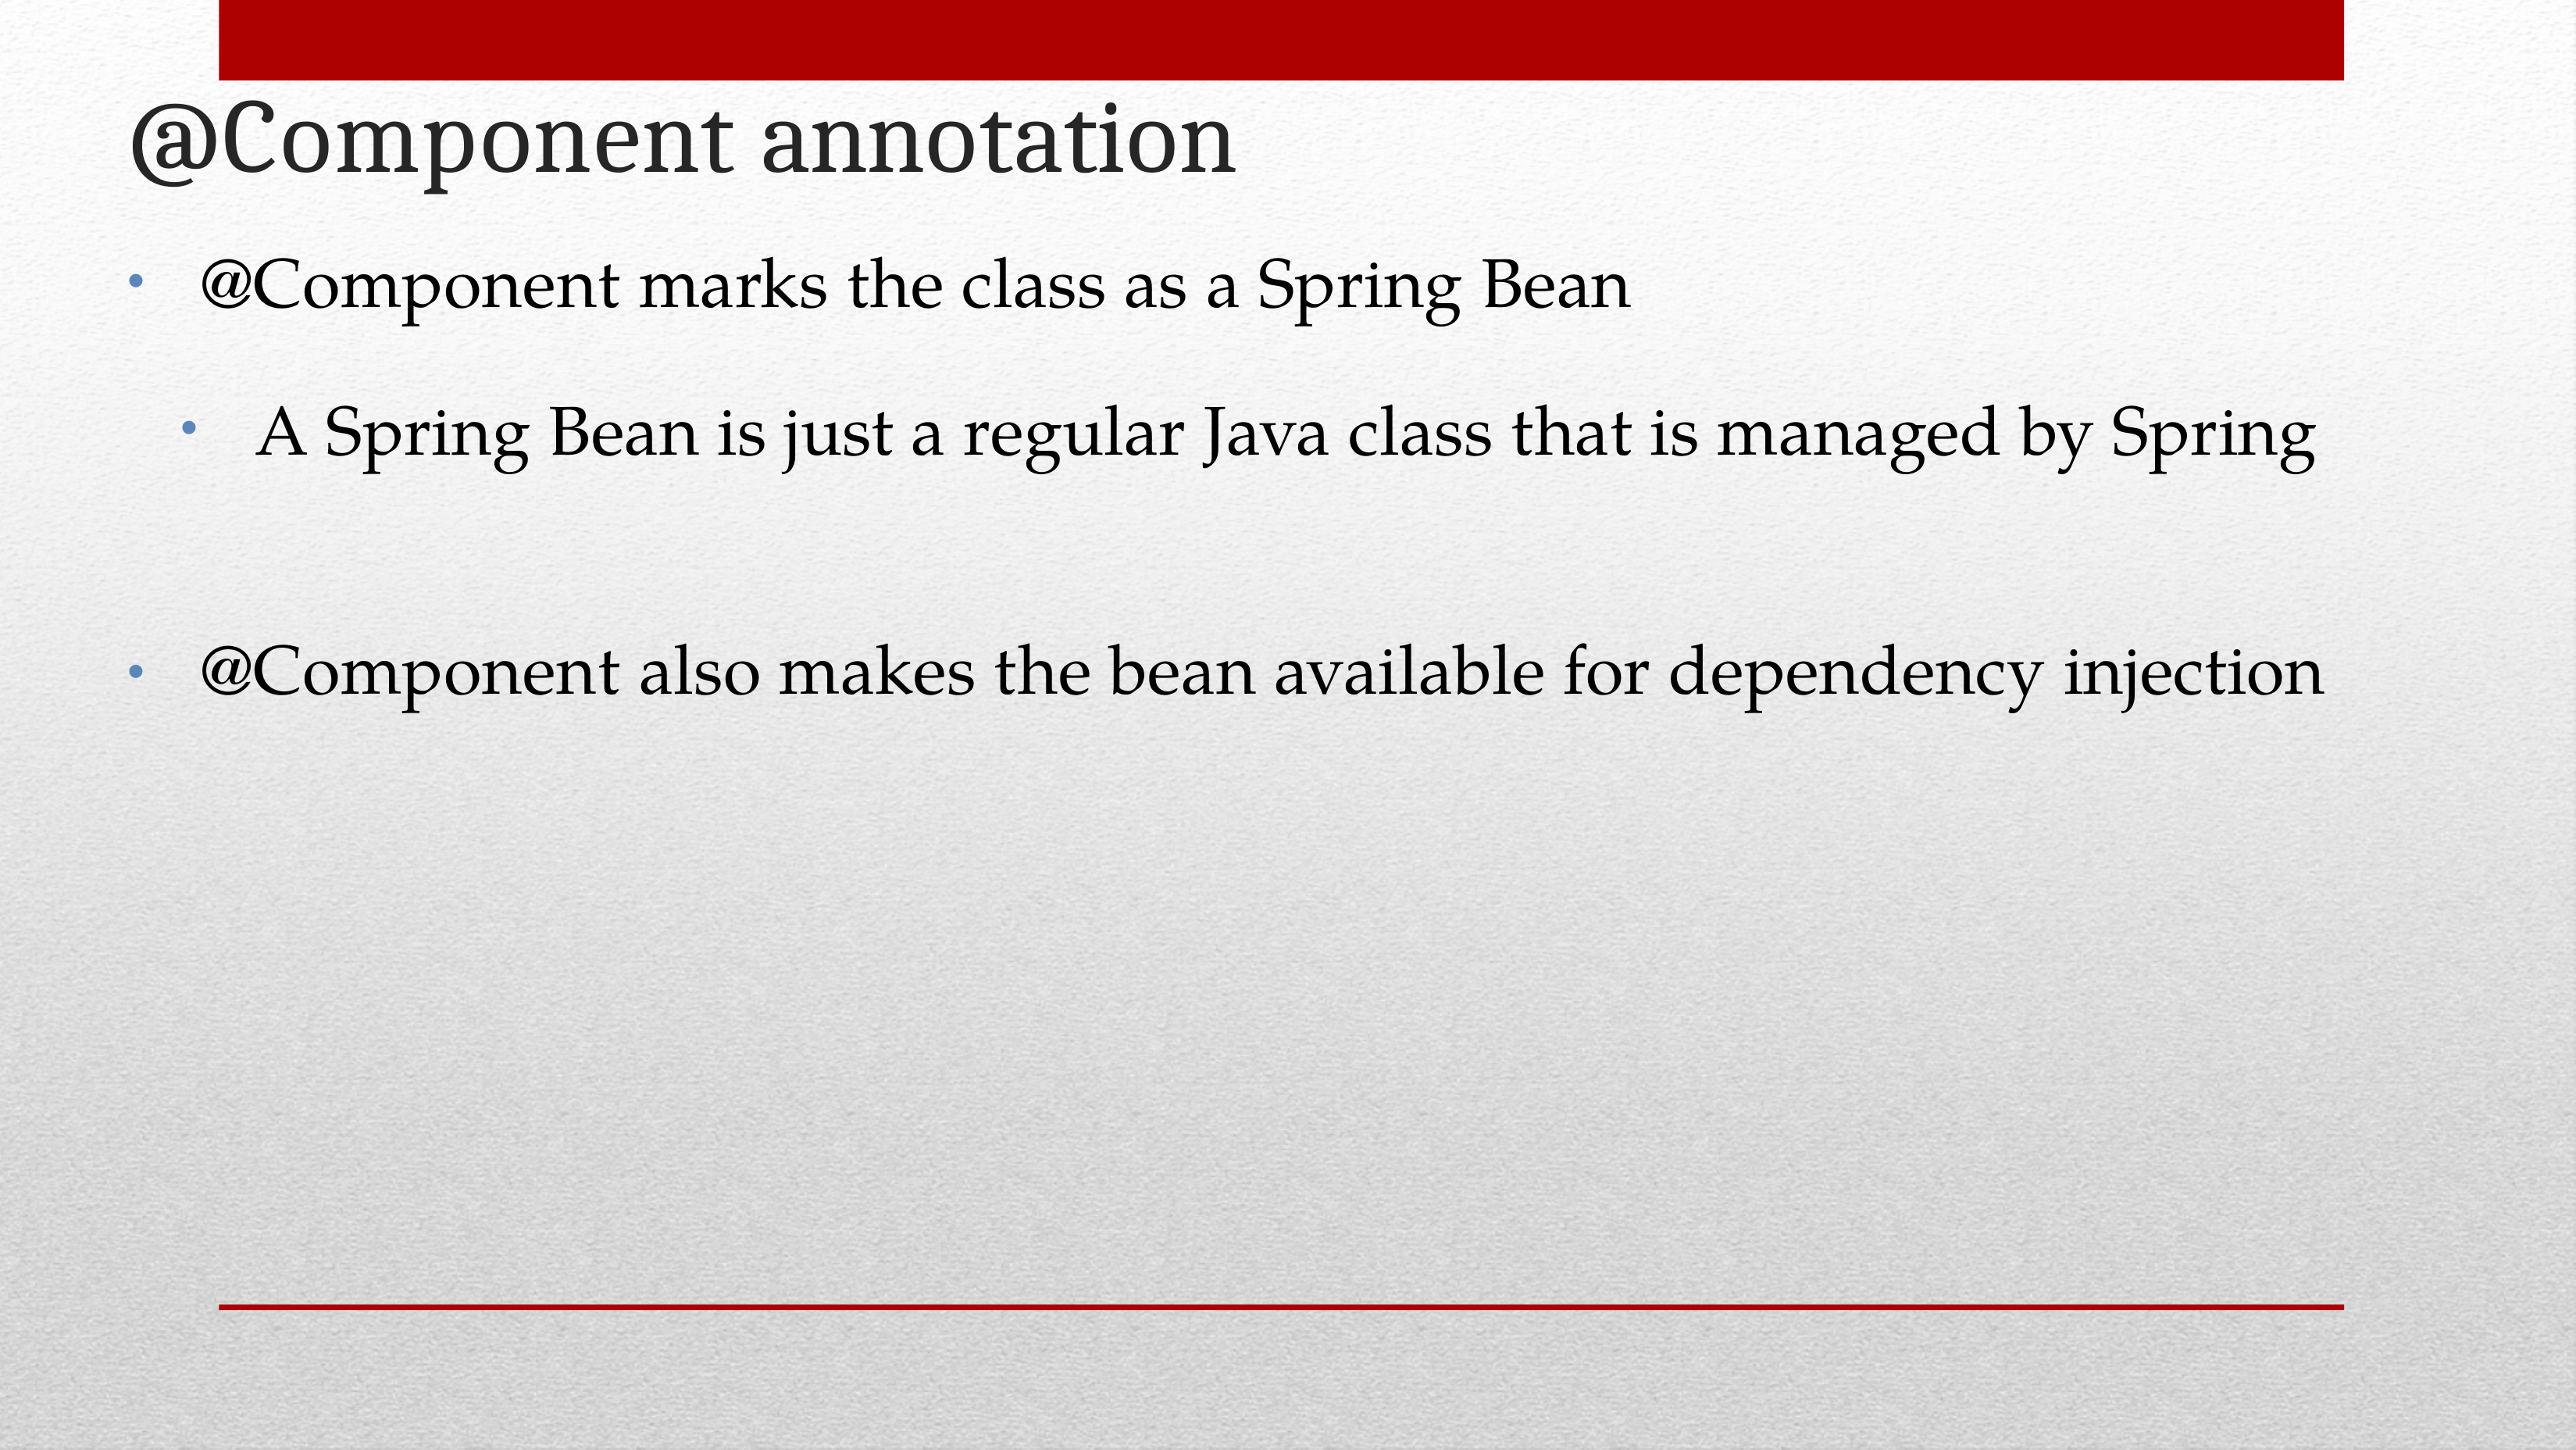

# @Component annotation
@Component marks the class as a Spring Bean
A Spring Bean is just a regular Java class that is managed by Spring
@Component also makes the bean available for dependency injection
•